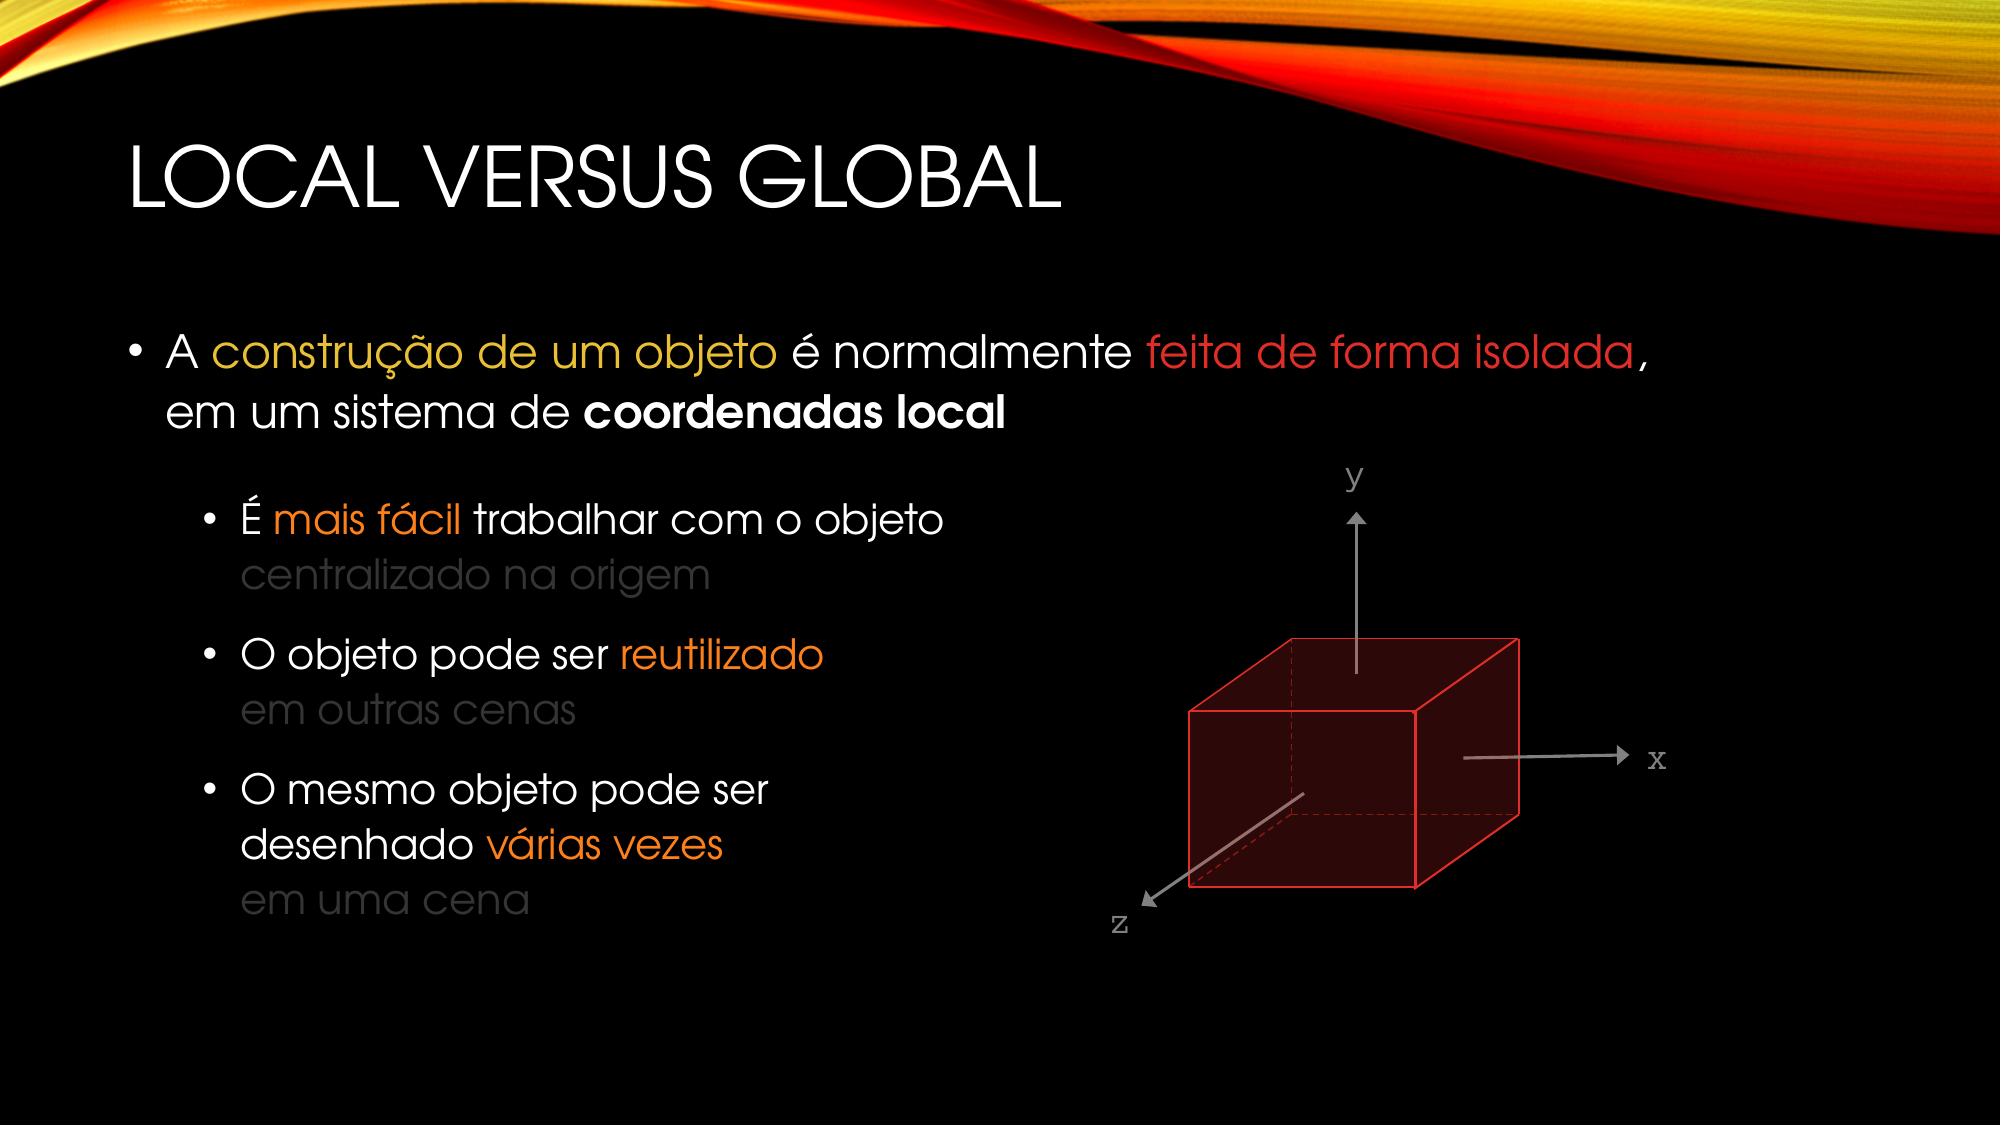

# Local versus Global
A construção de um objeto é normalmente feita de forma isolada,
em um sistema de coordenadas local
É mais fácil trabalhar com o objeto
centralizado na origem
O objeto pode ser reutilizado
em outras cenas
O mesmo objeto pode ser
desenhado várias vezes
em uma cena
y

x
z